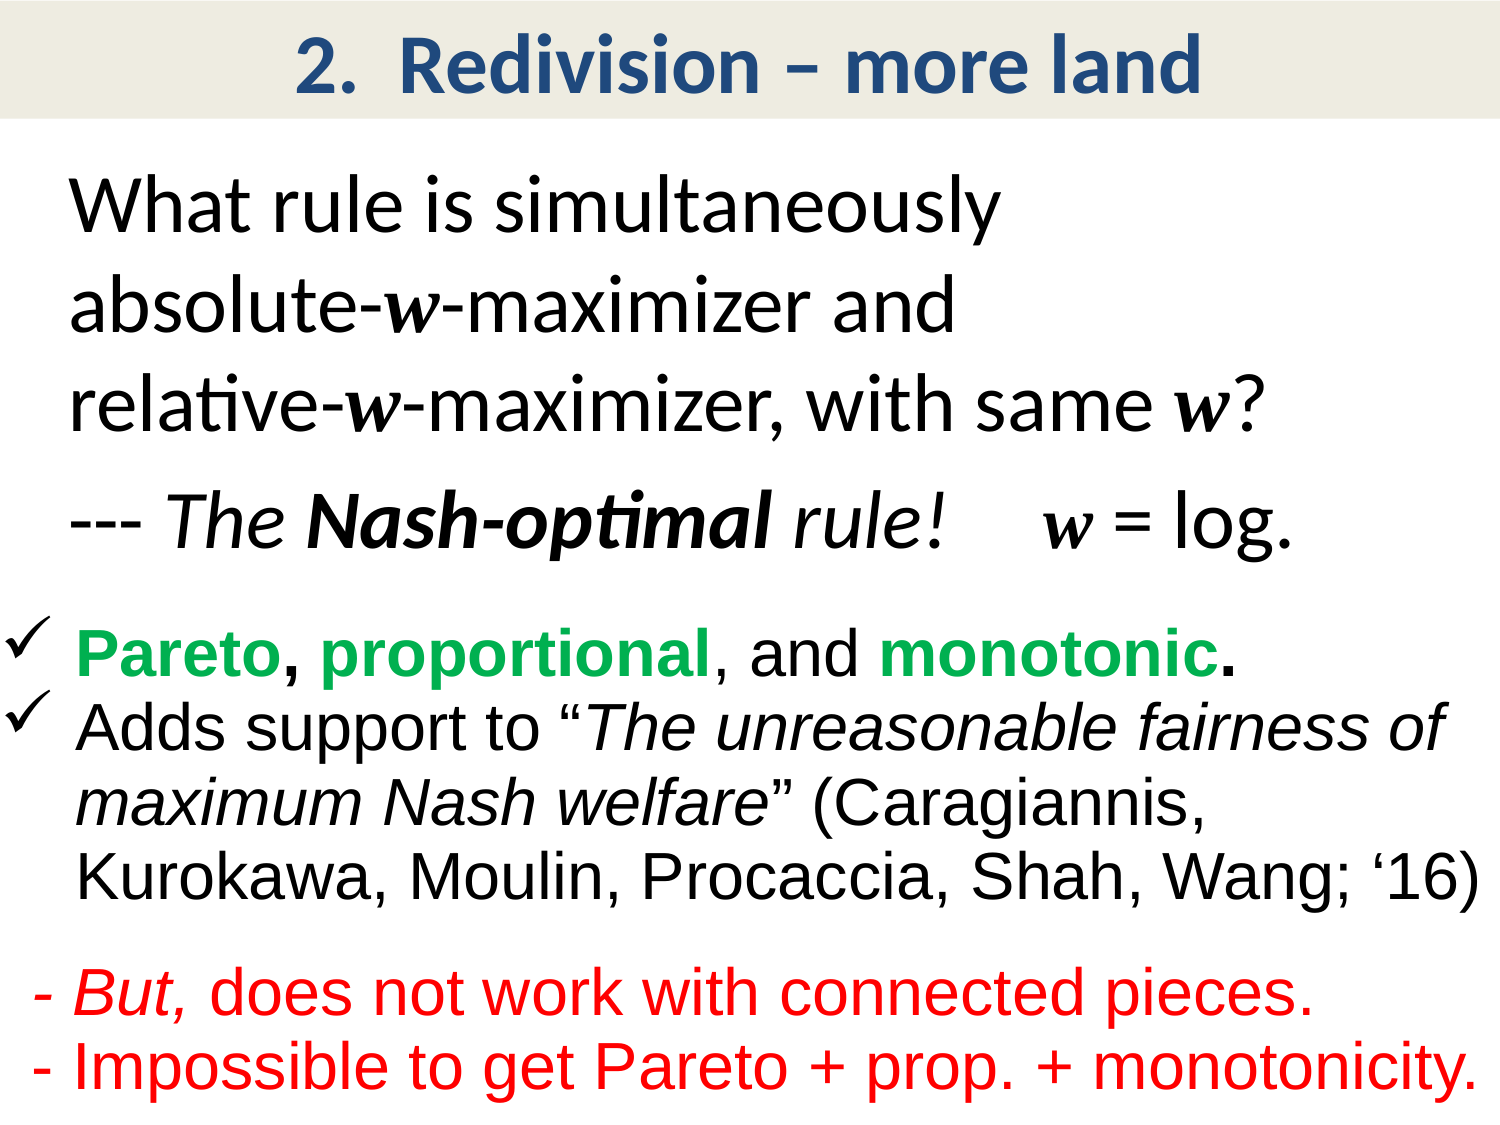

# 2.  Redivision – more land
What rule is simultaneously
absolute-w-maximizer and
relative-w-maximizer, with same w?
--- The Nash-optimal rule!     w = log.
Pareto, proportional, and monotonic.
Adds support to “The unreasonable fairness of maximum Nash welfare” (Caragiannis, Kurokawa, Moulin, Procaccia, Shah, Wang; ‘16)
- But, does not work with connected pieces.
- Impossible to get Pareto + prop. + monotonicity.